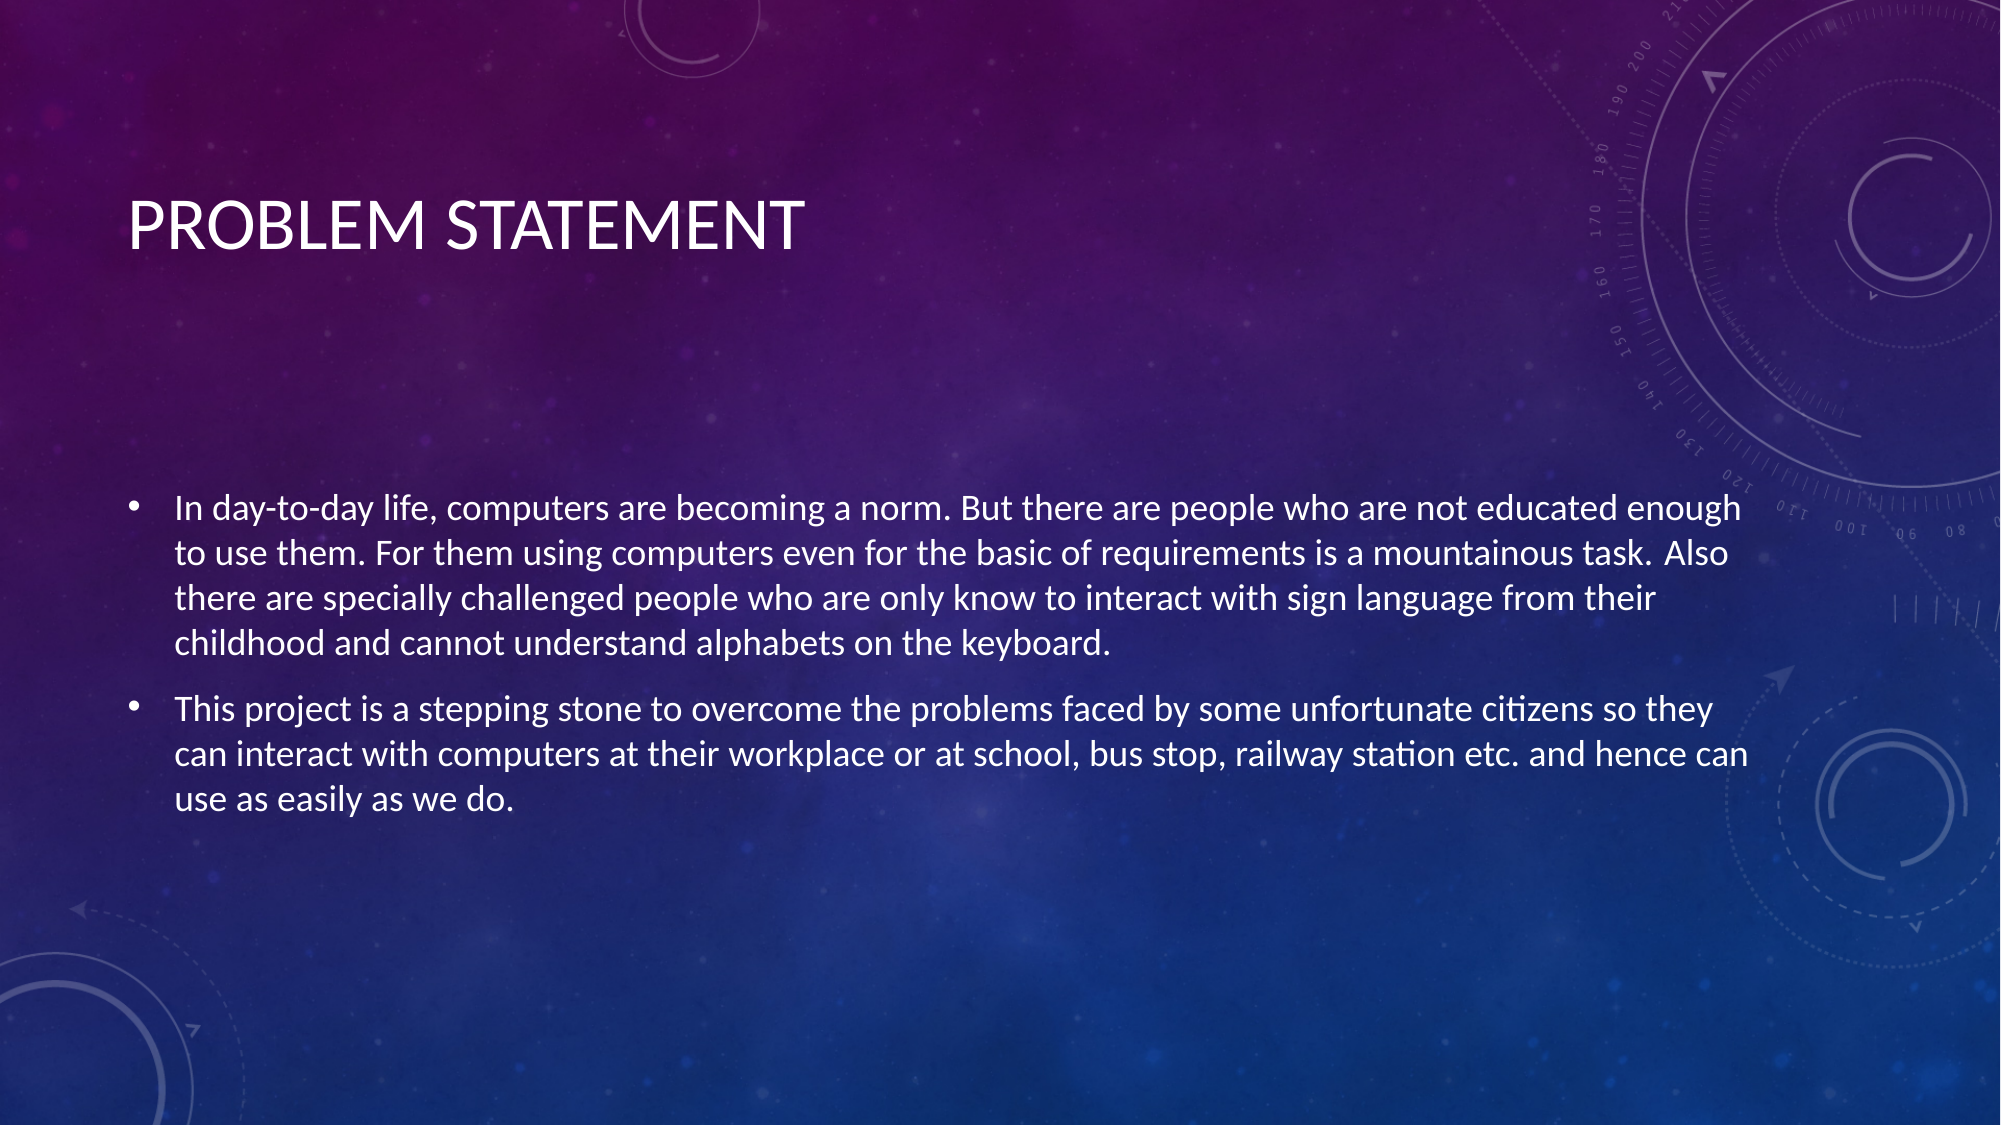

# PROBLEM STATEMENT
In day-to-day life, computers are becoming a norm. But there are people who are not educated enough to use them. For them using computers even for the basic of requirements is a mountainous task. Also there are specially challenged people who are only know to interact with sign language from their childhood and cannot understand alphabets on the keyboard.
This project is a stepping stone to overcome the problems faced by some unfortunate citizens so they can interact with computers at their workplace or at school, bus stop, railway station etc. and hence can use as easily as we do.